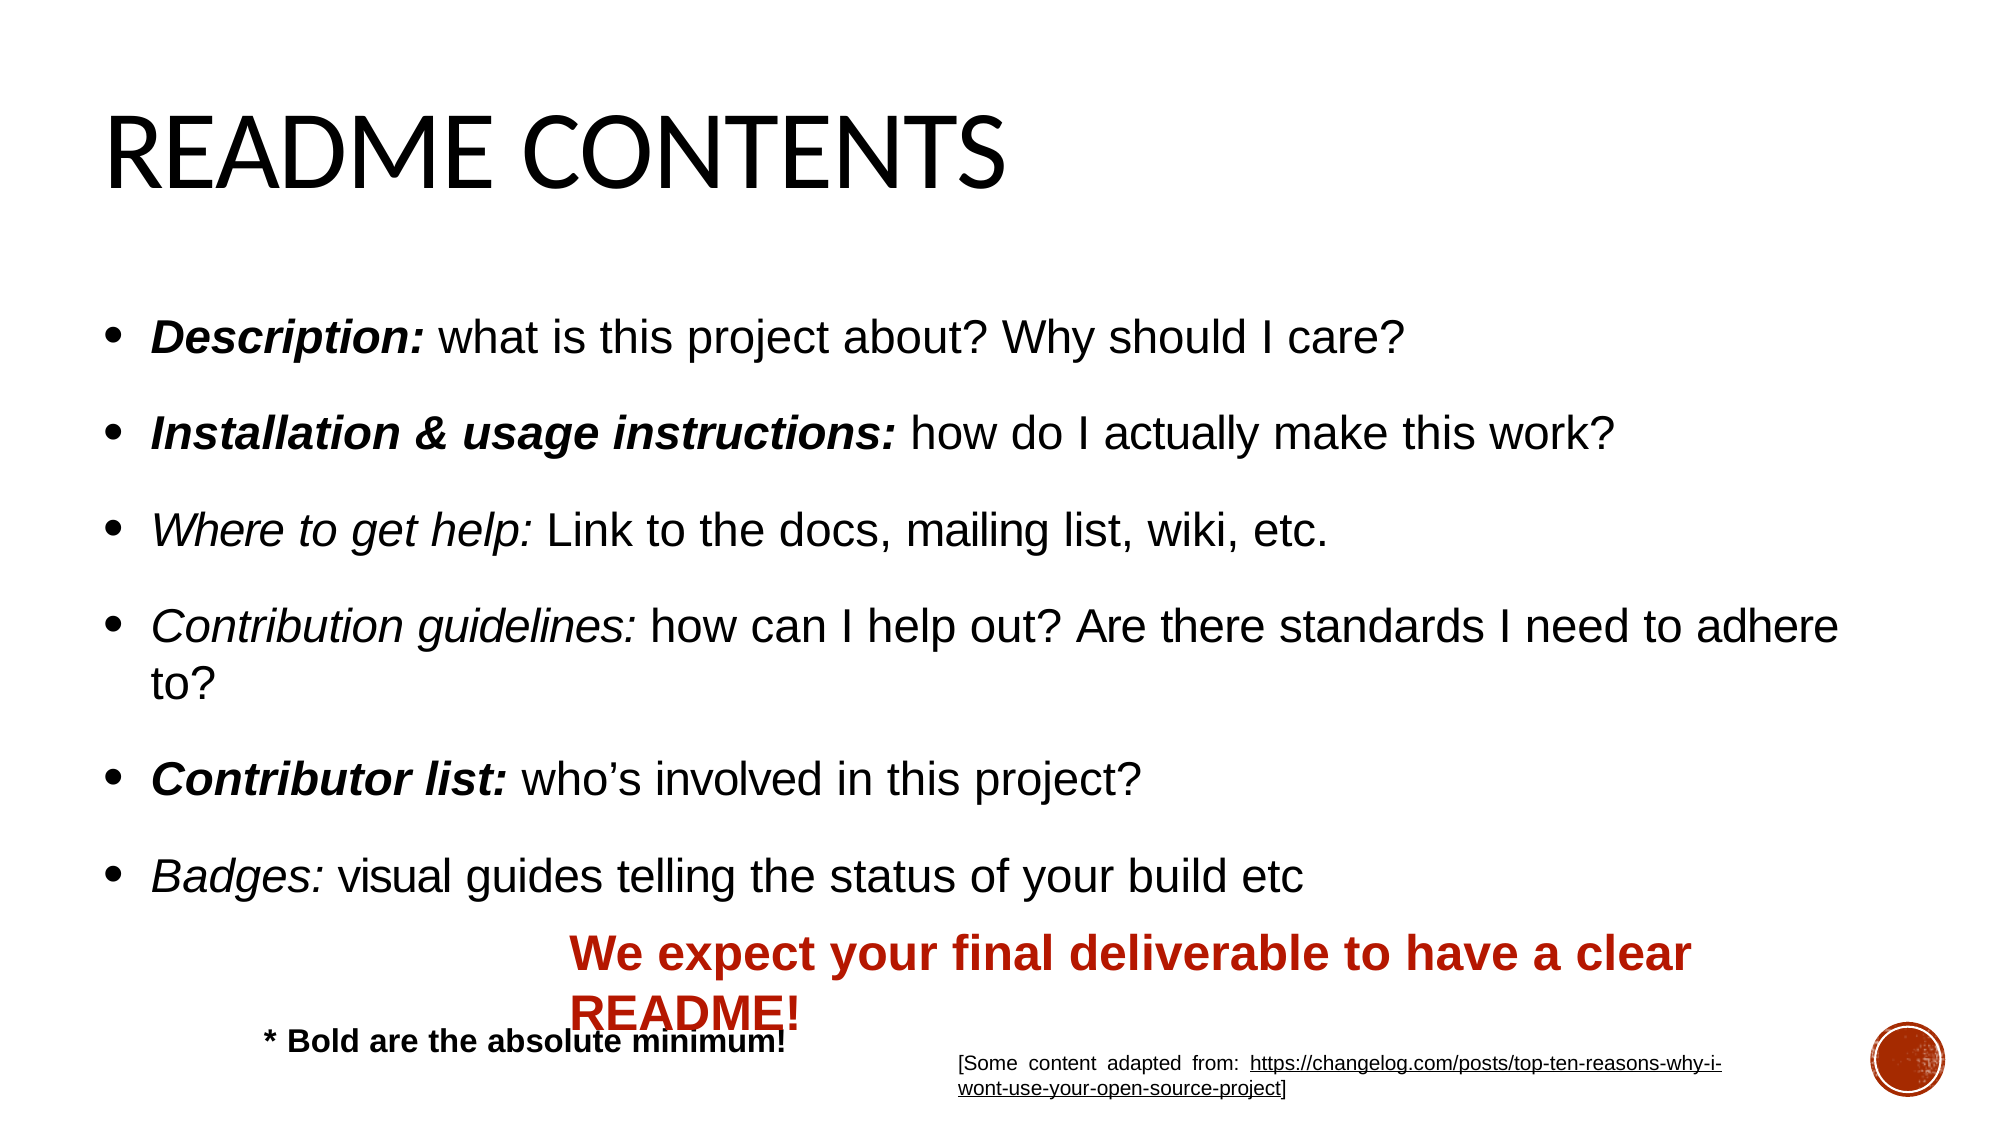

# README Contents
Description: what is this project about? Why should I care?
Installation & usage instructions: how do I actually make this work?
Where to get help: Link to the docs, mailing list, wiki, etc.
Contribution guidelines: how can I help out? Are there standards I need to adhere to?
Contributor list: who’s involved in this project?
Badges: visual guides telling the status of your build etc
We expect your final deliverable to have a clear README!
* Bold are the absolute minimum!
[Some content adapted from: https://changelog.com/posts/top-ten-reasons-why-i-wont-use-your-open-source-project]
35